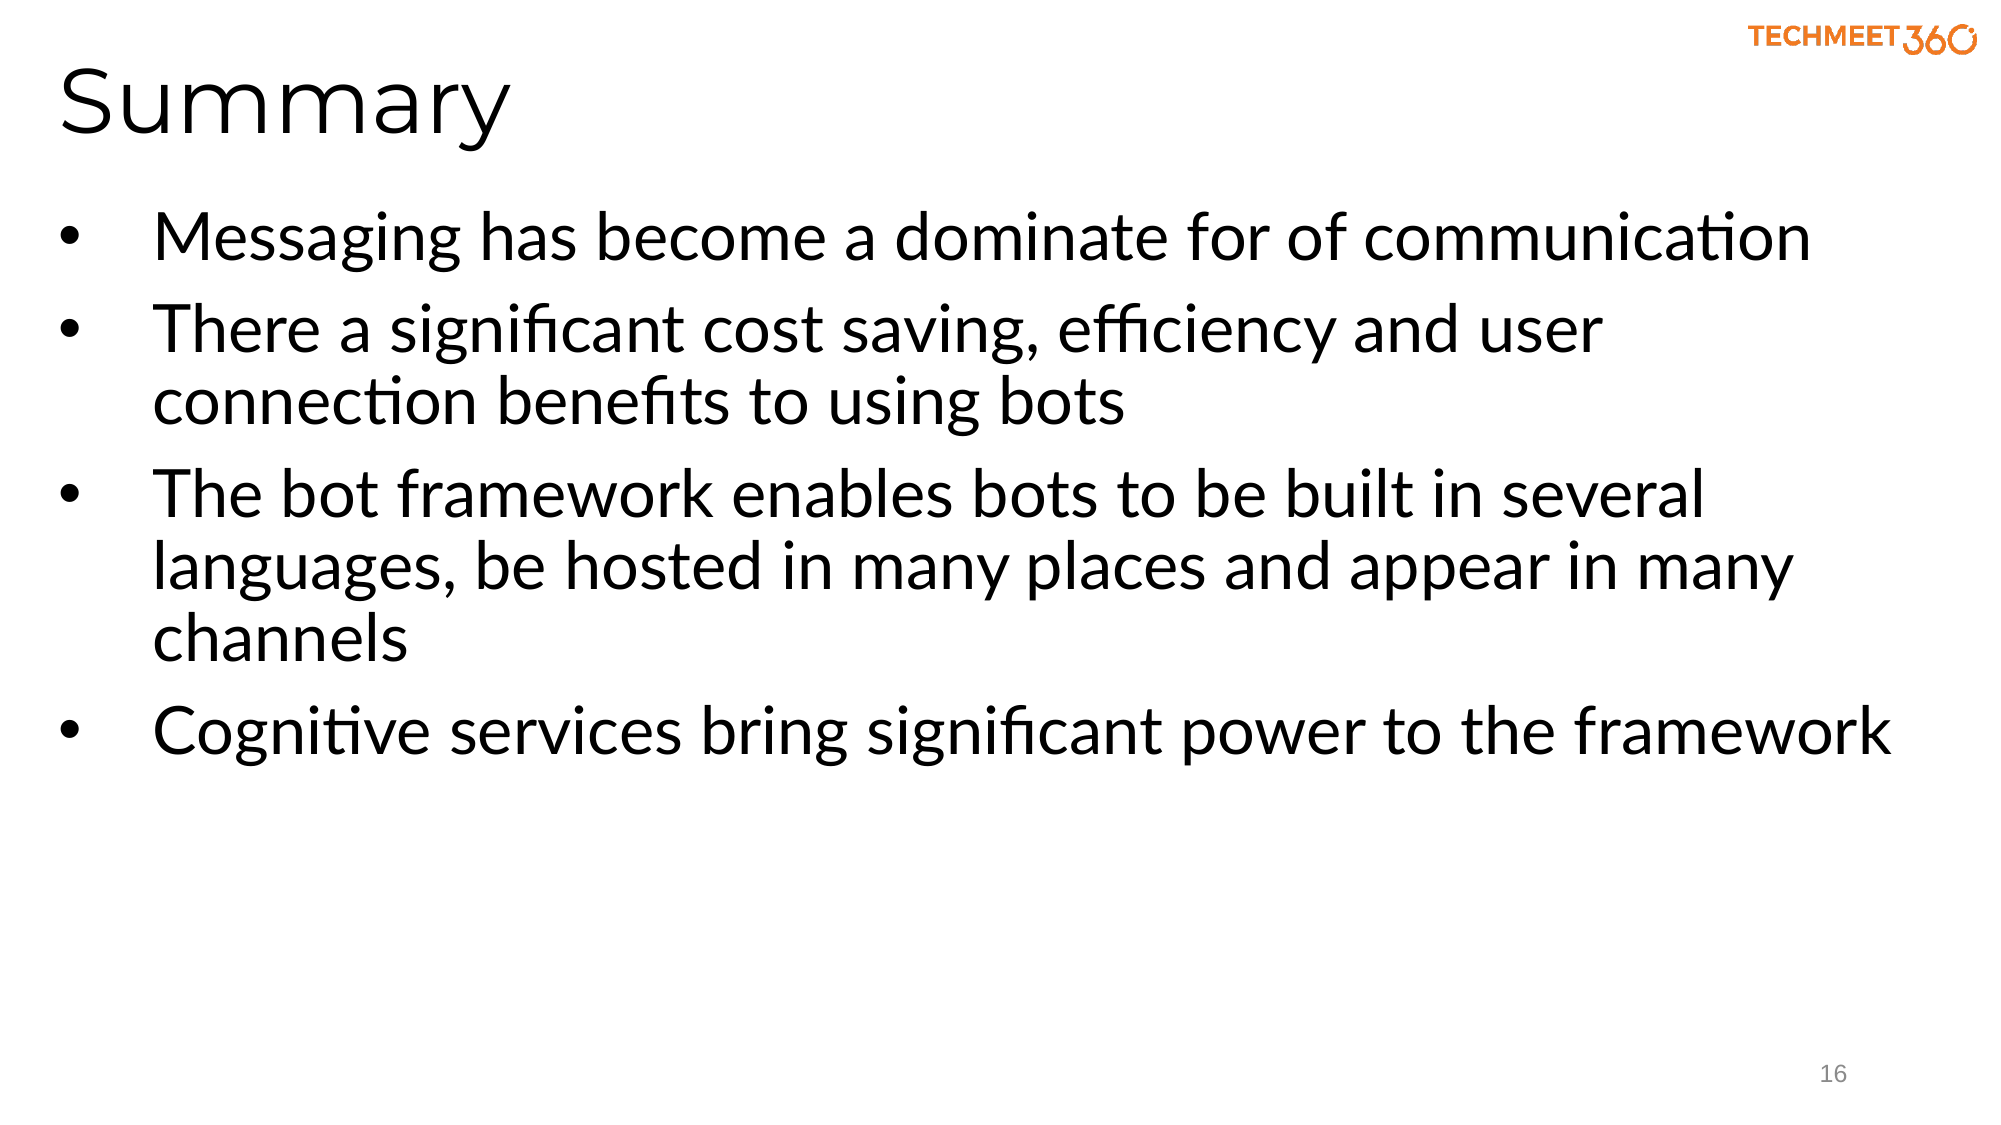

Summary
Messaging has become a dominate for of communication
There a significant cost saving, efficiency and user connection benefits to using bots
The bot framework enables bots to be built in several languages, be hosted in many places and appear in many channels
Cognitive services bring significant power to the framework
16